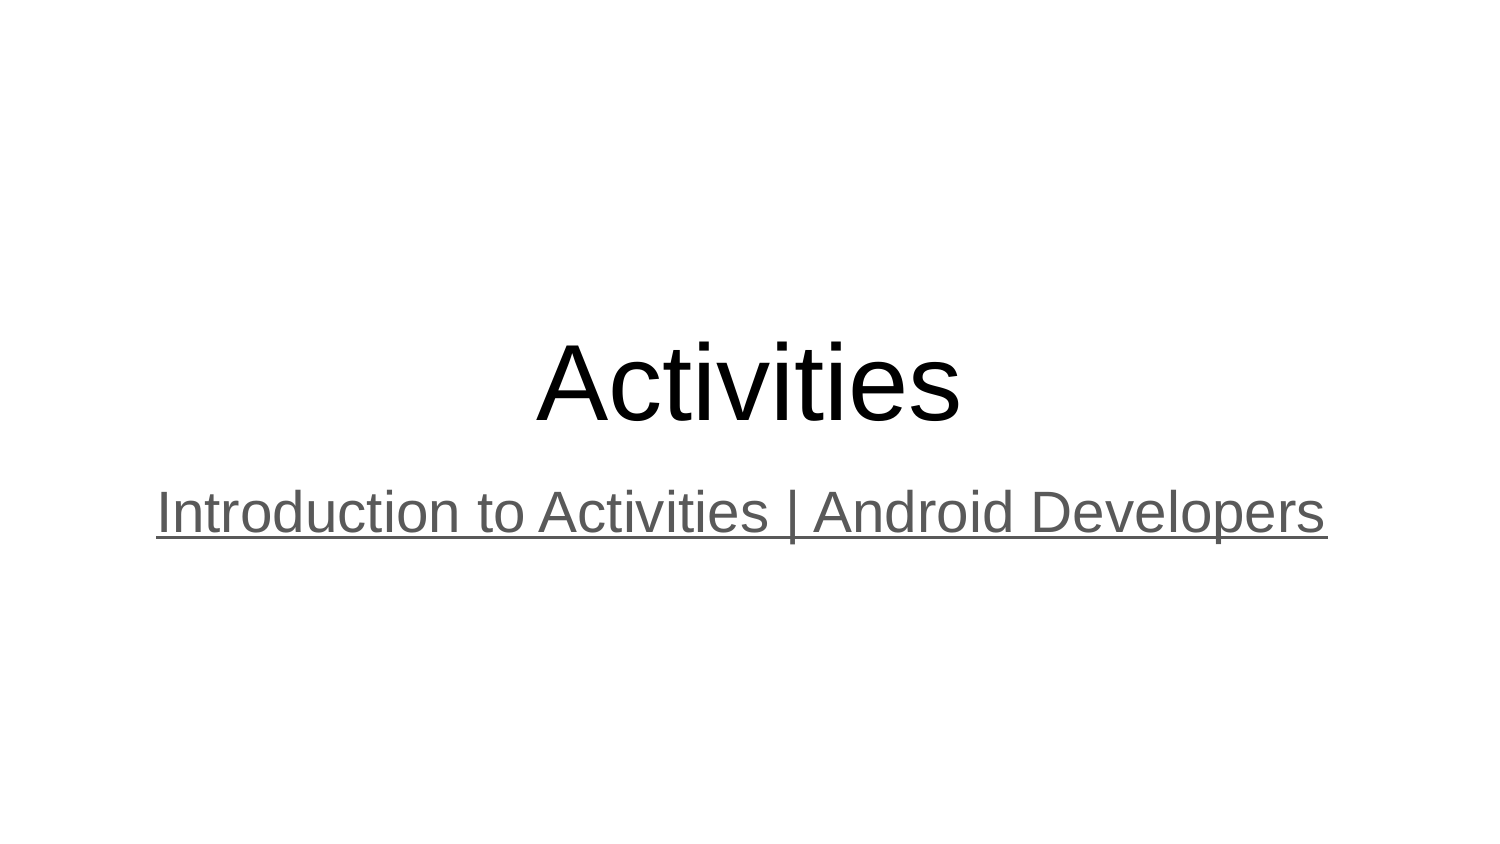

# Activities
Introduction to Activities | Android Developers